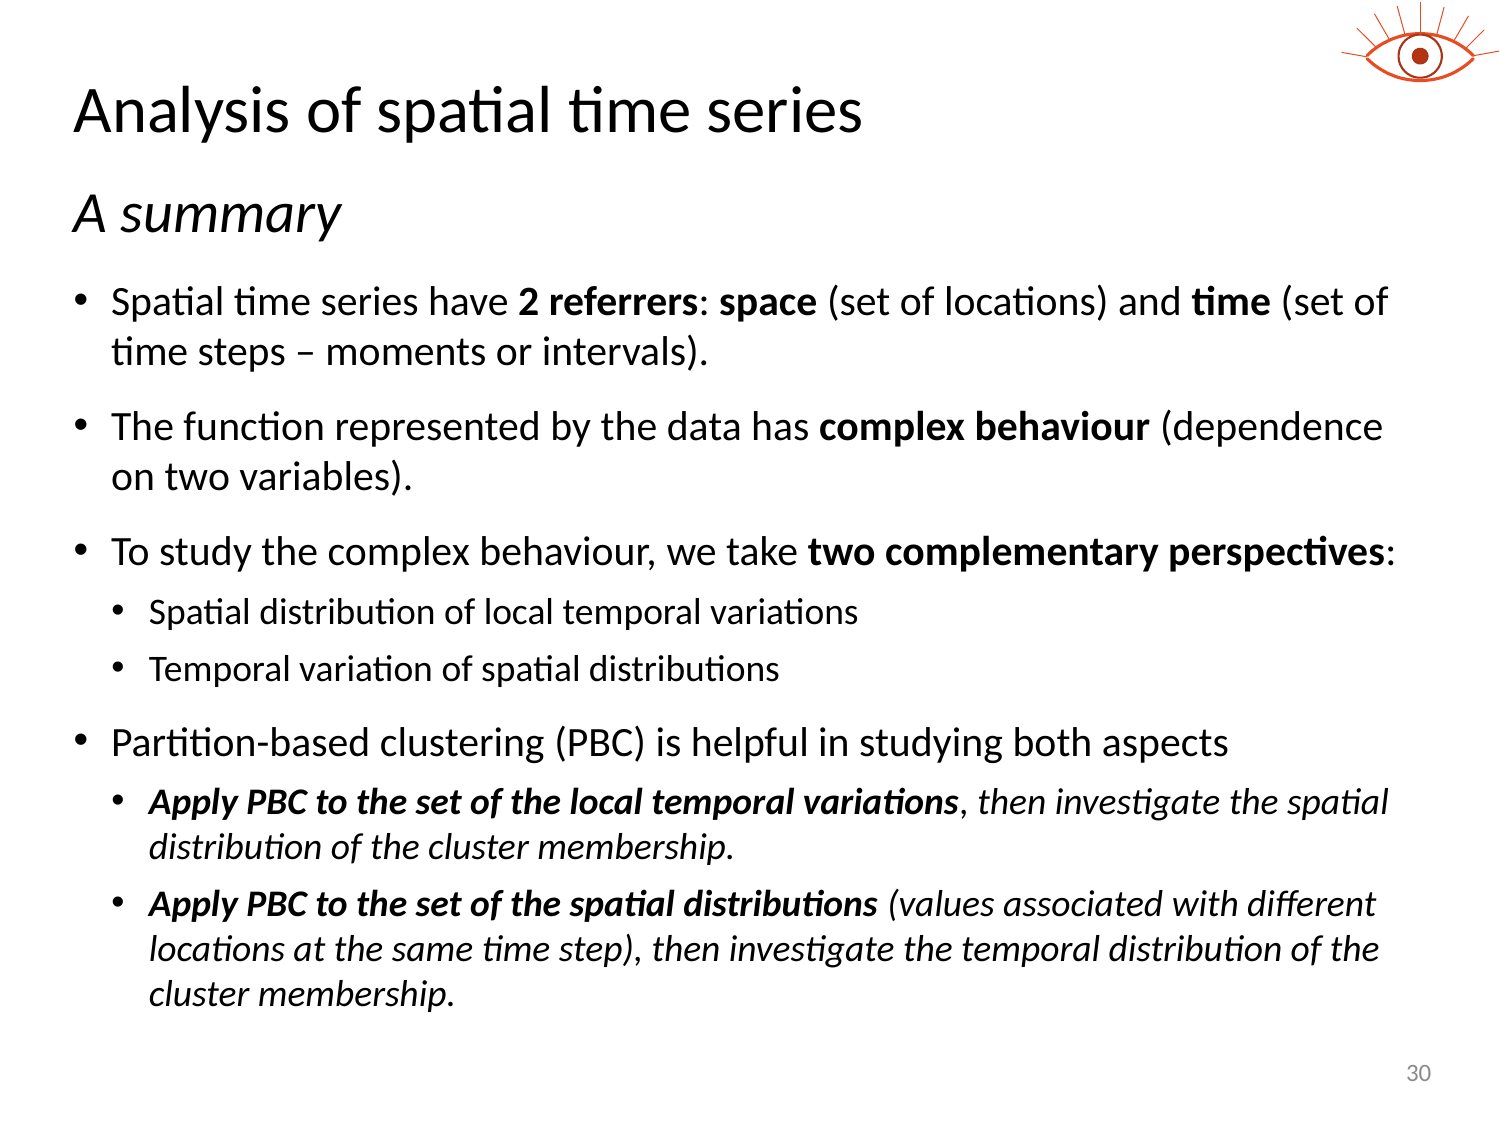

# Analysis of spatial time series
A summary
Spatial time series have 2 referrers: space (set of locations) and time (set of time steps – moments or intervals).
The function represented by the data has complex behaviour (dependence on two variables).
To study the complex behaviour, we take two complementary perspectives:
Spatial distribution of local temporal variations
Temporal variation of spatial distributions
Partition-based clustering (PBC) is helpful in studying both aspects
Apply PBC to the set of the local temporal variations, then investigate the spatial distribution of the cluster membership.
Apply PBC to the set of the spatial distributions (values associated with different locations at the same time step), then investigate the temporal distribution of the cluster membership.
30